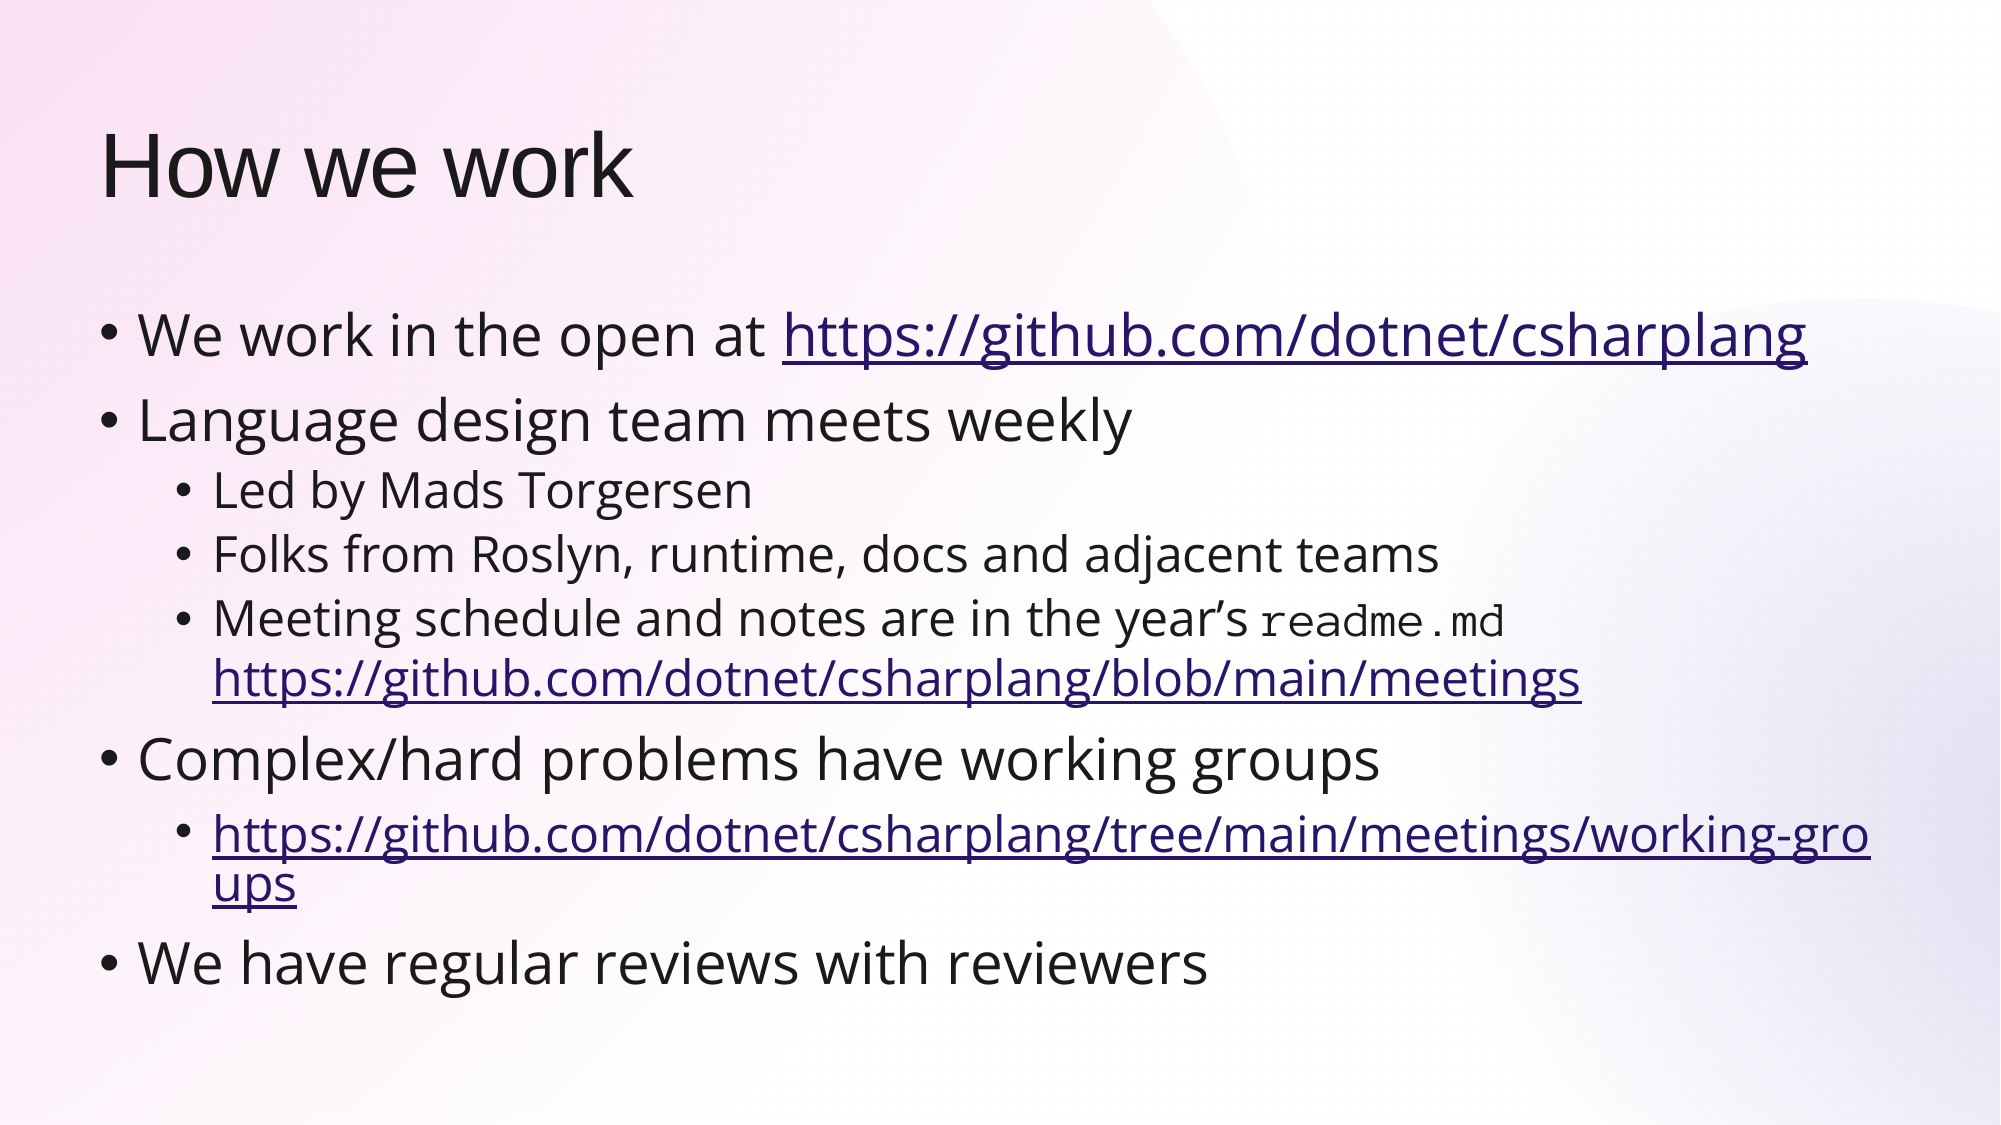

# How we work
We work in the open at https://github.com/dotnet/csharplang
Language design team meets weekly
Led by Mads Torgersen
Folks from Roslyn, runtime, docs and adjacent teams
Meeting schedule and notes are in the year’s readme.md https://github.com/dotnet/csharplang/blob/main/meetings
Complex/hard problems have working groups
https://github.com/dotnet/csharplang/tree/main/meetings/working-groups
We have regular reviews with reviewers